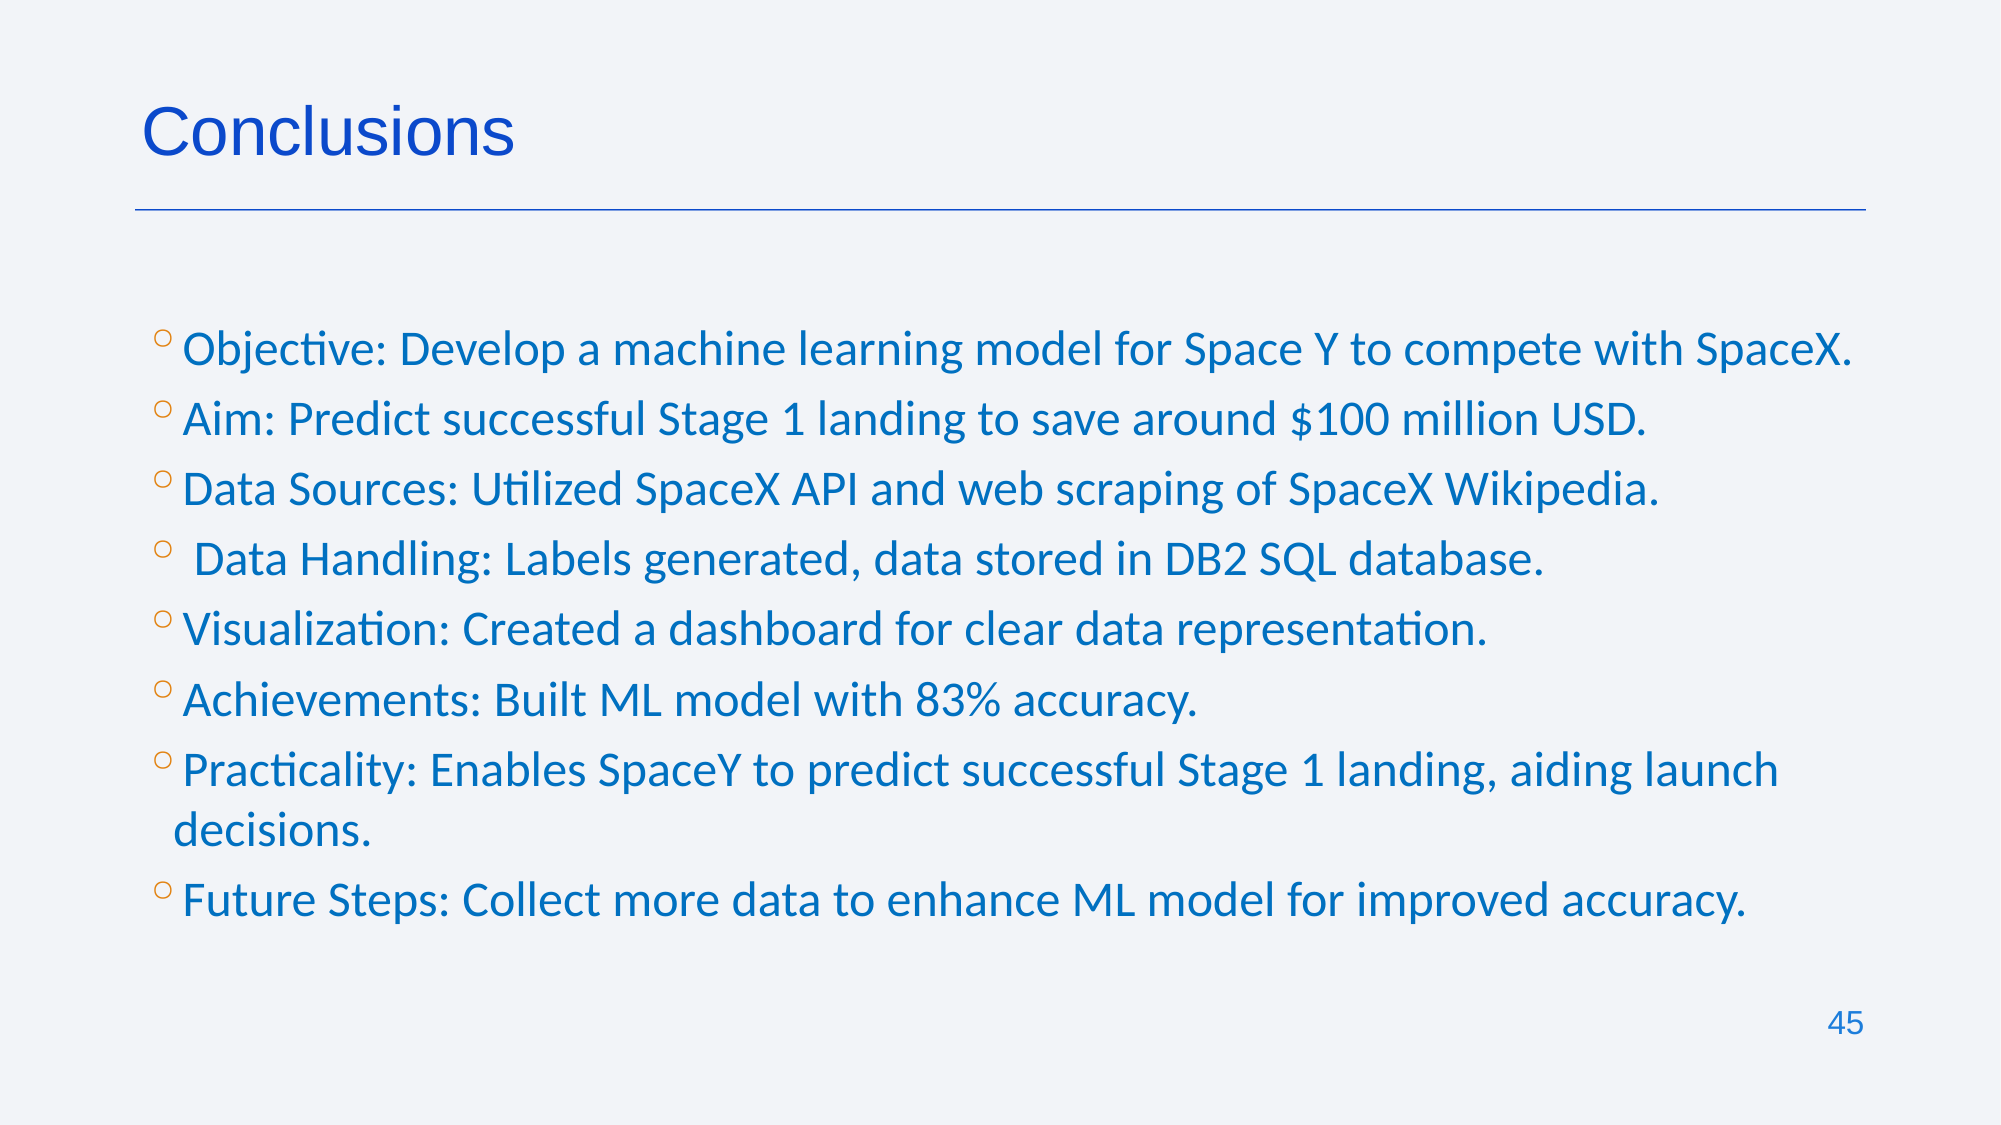

Conclusions
Objective: Develop a machine learning model for Space Y to compete with SpaceX.
Aim: Predict successful Stage 1 landing to save around $100 million USD.
Data Sources: Utilized SpaceX API and web scraping of SpaceX Wikipedia.
 Data Handling: Labels generated, data stored in DB2 SQL database.
Visualization: Created a dashboard for clear data representation.
Achievements: Built ML model with 83% accuracy.
Practicality: Enables SpaceY to predict successful Stage 1 landing, aiding launch decisions.
Future Steps: Collect more data to enhance ML model for improved accuracy.
45